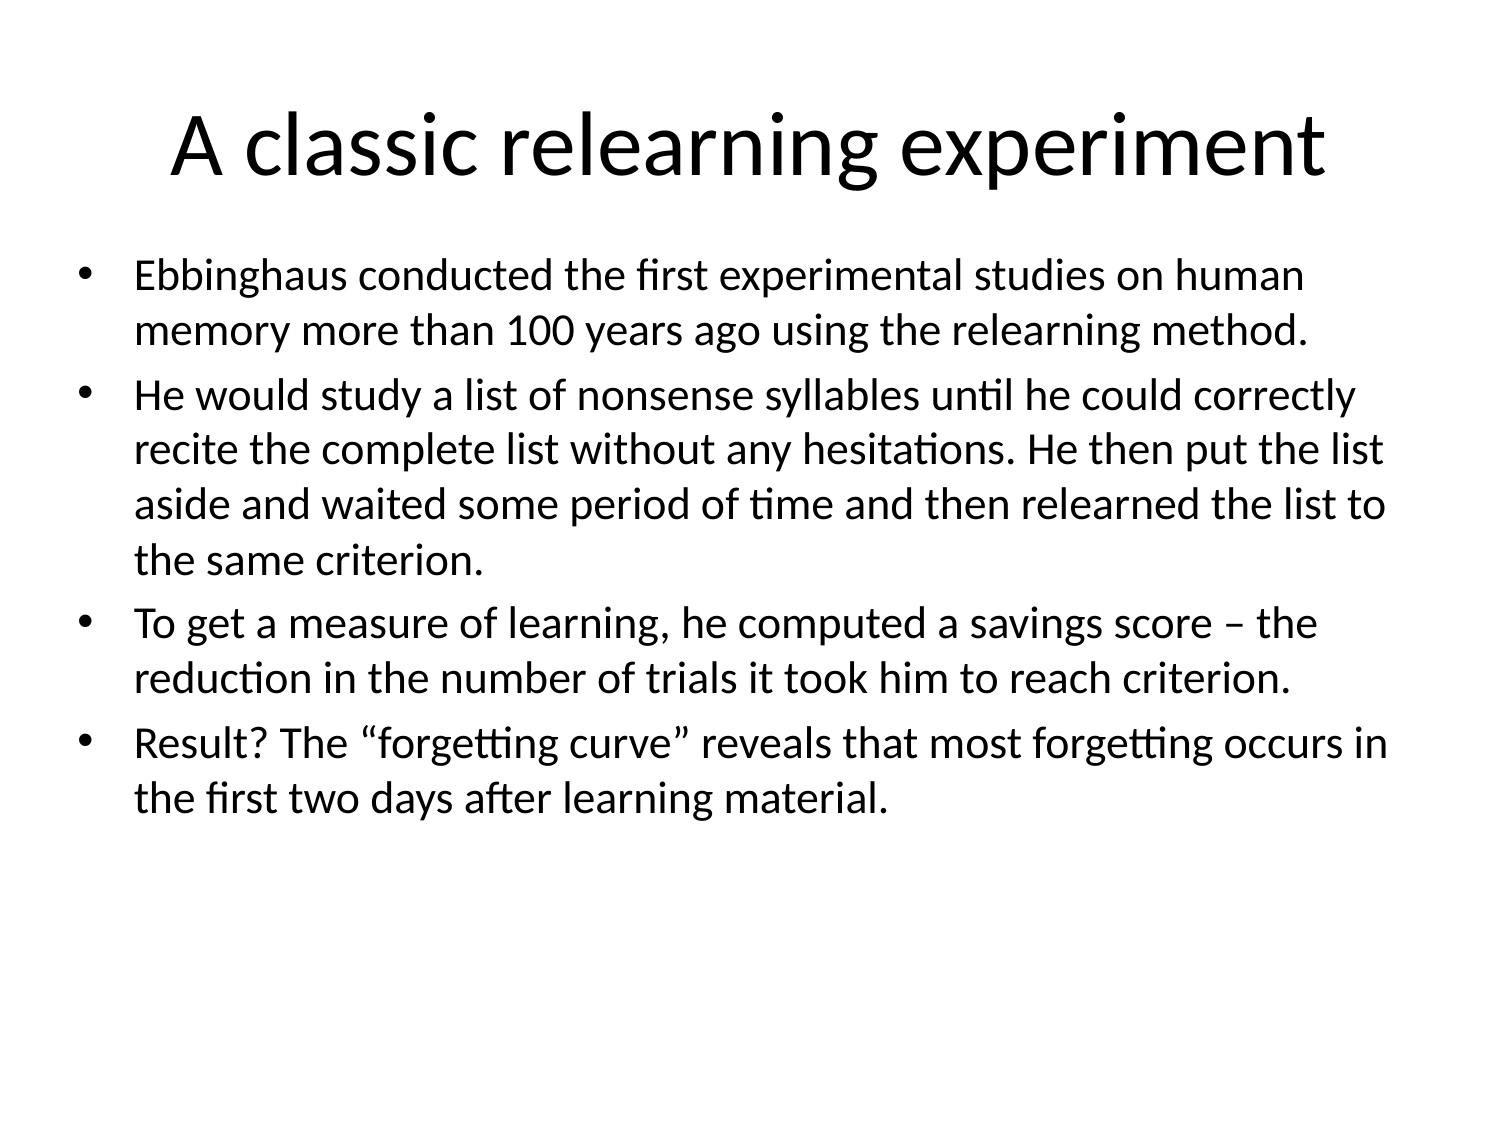

# A classic relearning experiment
Ebbinghaus conducted the first experimental studies on human memory more than 100 years ago using the relearning method.
He would study a list of nonsense syllables until he could correctly recite the complete list without any hesitations. He then put the list aside and waited some period of time and then relearned the list to the same criterion.
To get a measure of learning, he computed a savings score – the reduction in the number of trials it took him to reach criterion.
Result? The “forgetting curve” reveals that most forgetting occurs in the first two days after learning material.